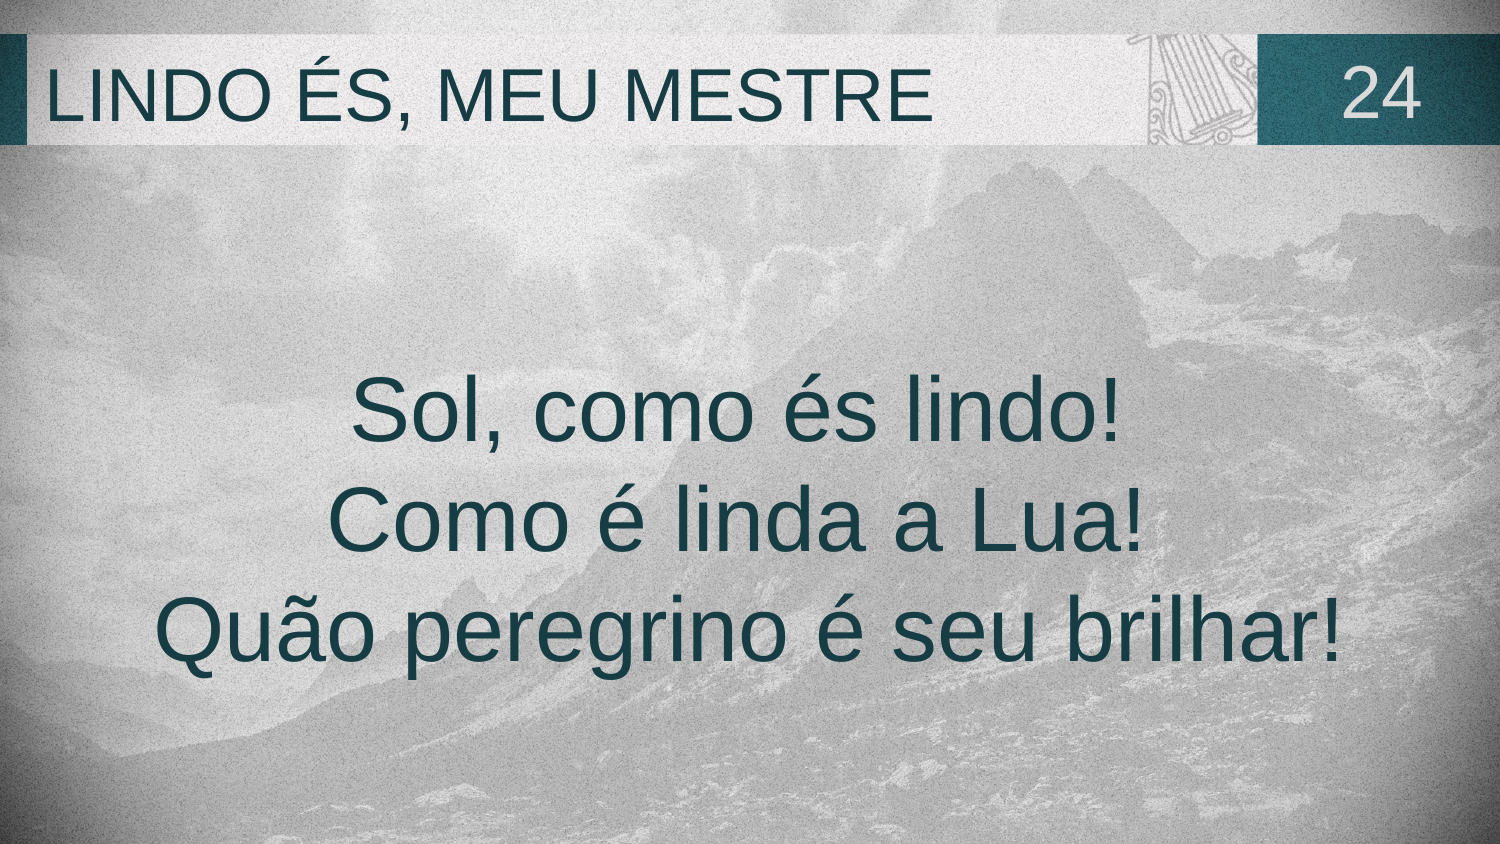

# LINDO ÉS, MEU MESTRE
24
Sol, como és lindo!
Como é linda a Lua!
Quão peregrino é seu brilhar!